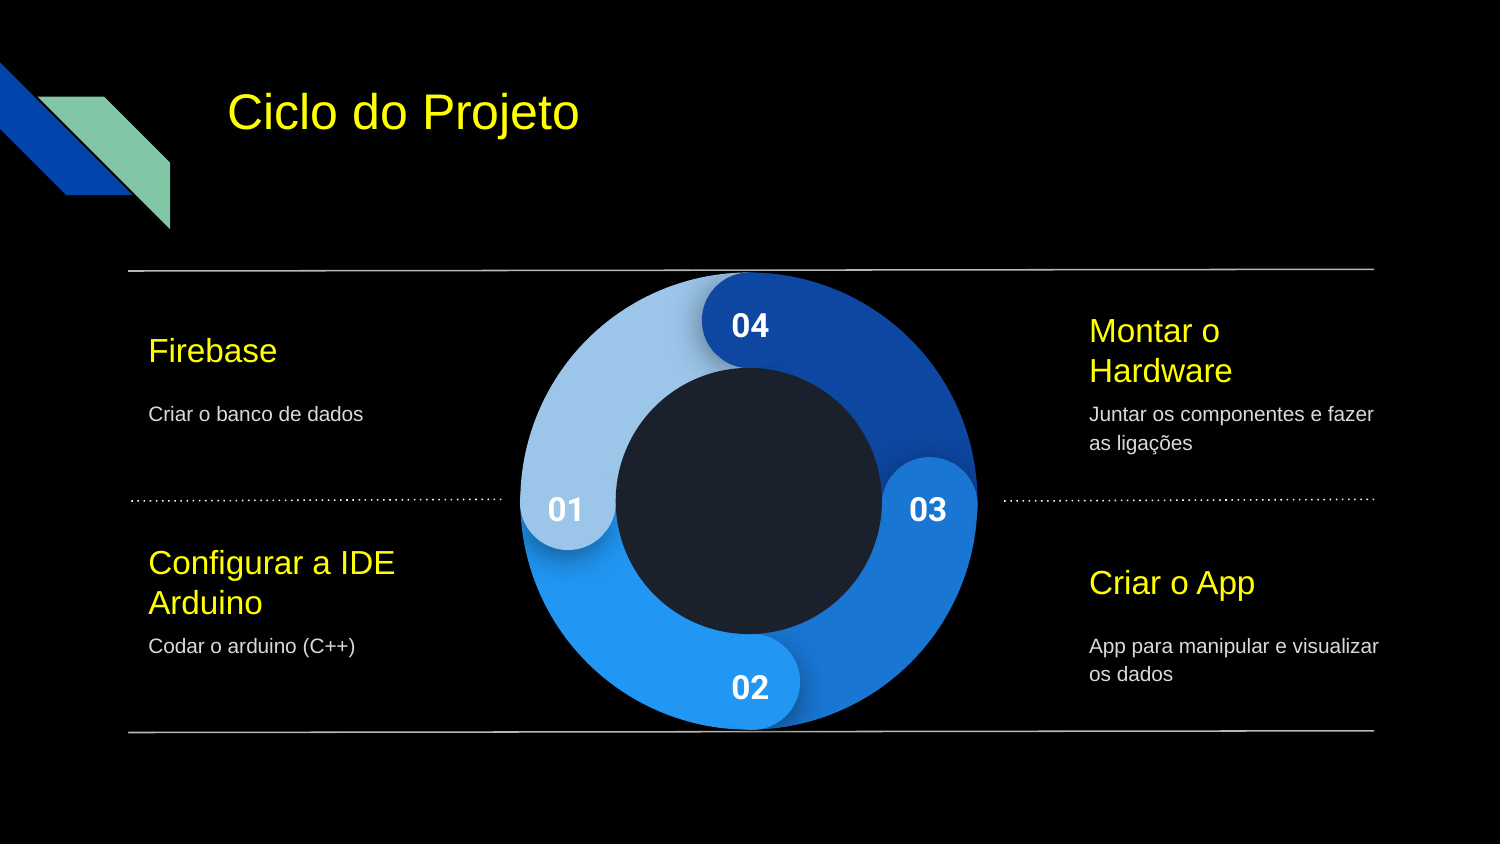

# Ciclo do Projeto

04
Firebase
Montar o Hardware

Criar o banco de dados

Juntar os componentes e fazer as ligações

01
03
Configurar a IDE Arduino
Criar o App
Codar o arduino (C++)
App para manipular e visualizar os dados

02